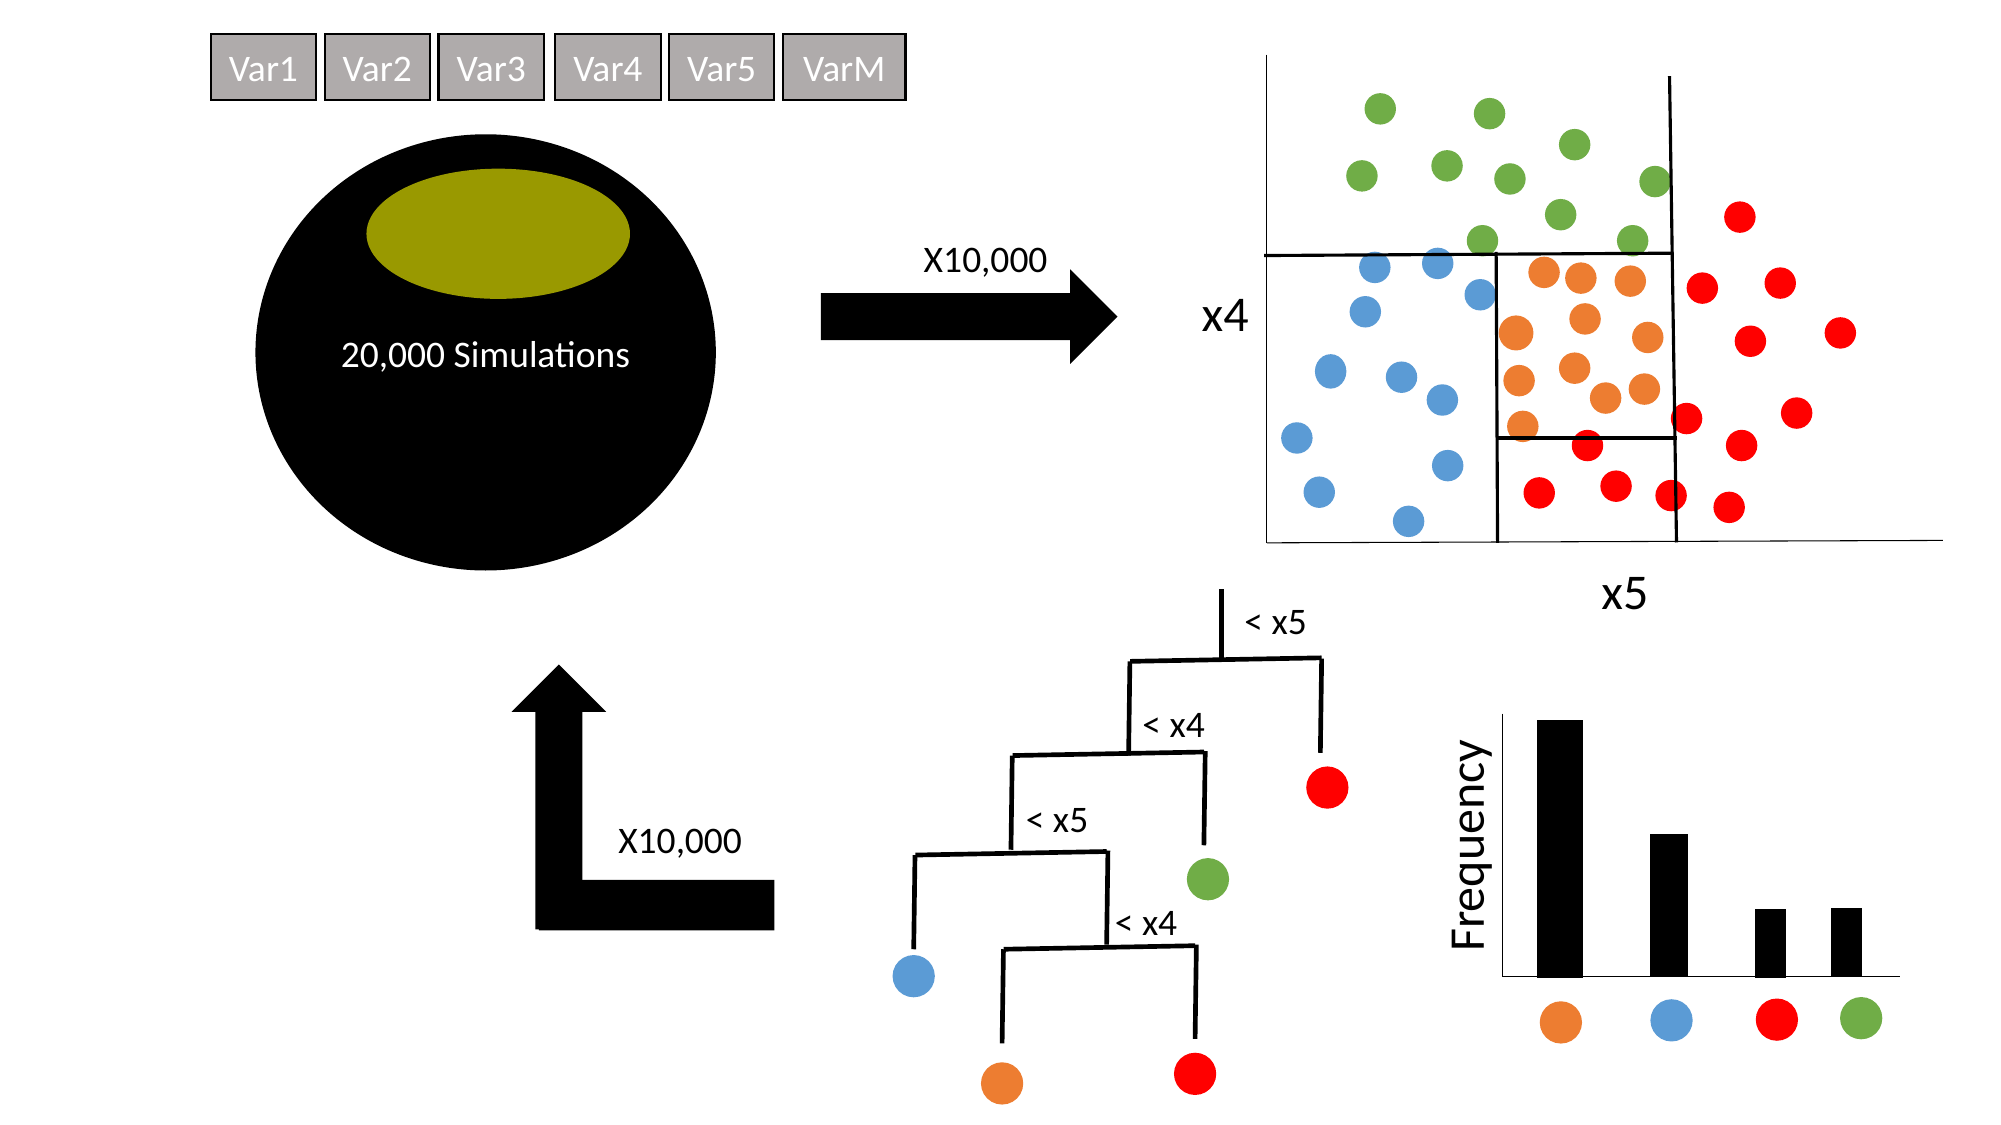

Var4
Var5
Var1
VarM
Var2
Var3

20,000 Simulations

X10,000

x4

x5
< x5

< x4

< x5
Frequency
X10,000

< x4